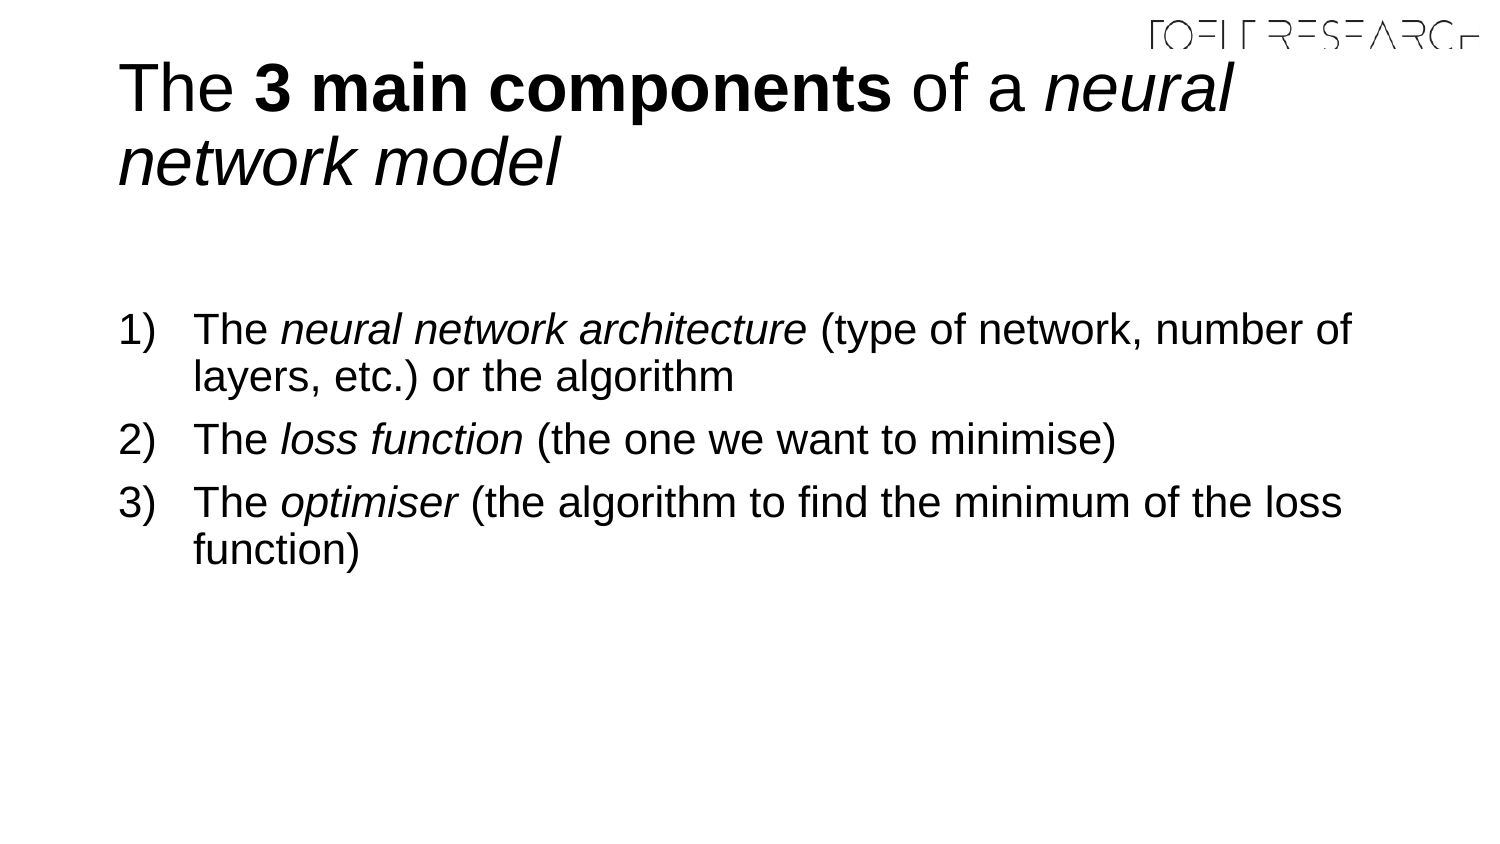

# The 3 main components of a neural network model
The neural network architecture (type of network, number of layers, etc.) or the algorithm
The loss function (the one we want to minimise)
The optimiser (the algorithm to find the minimum of the loss function)